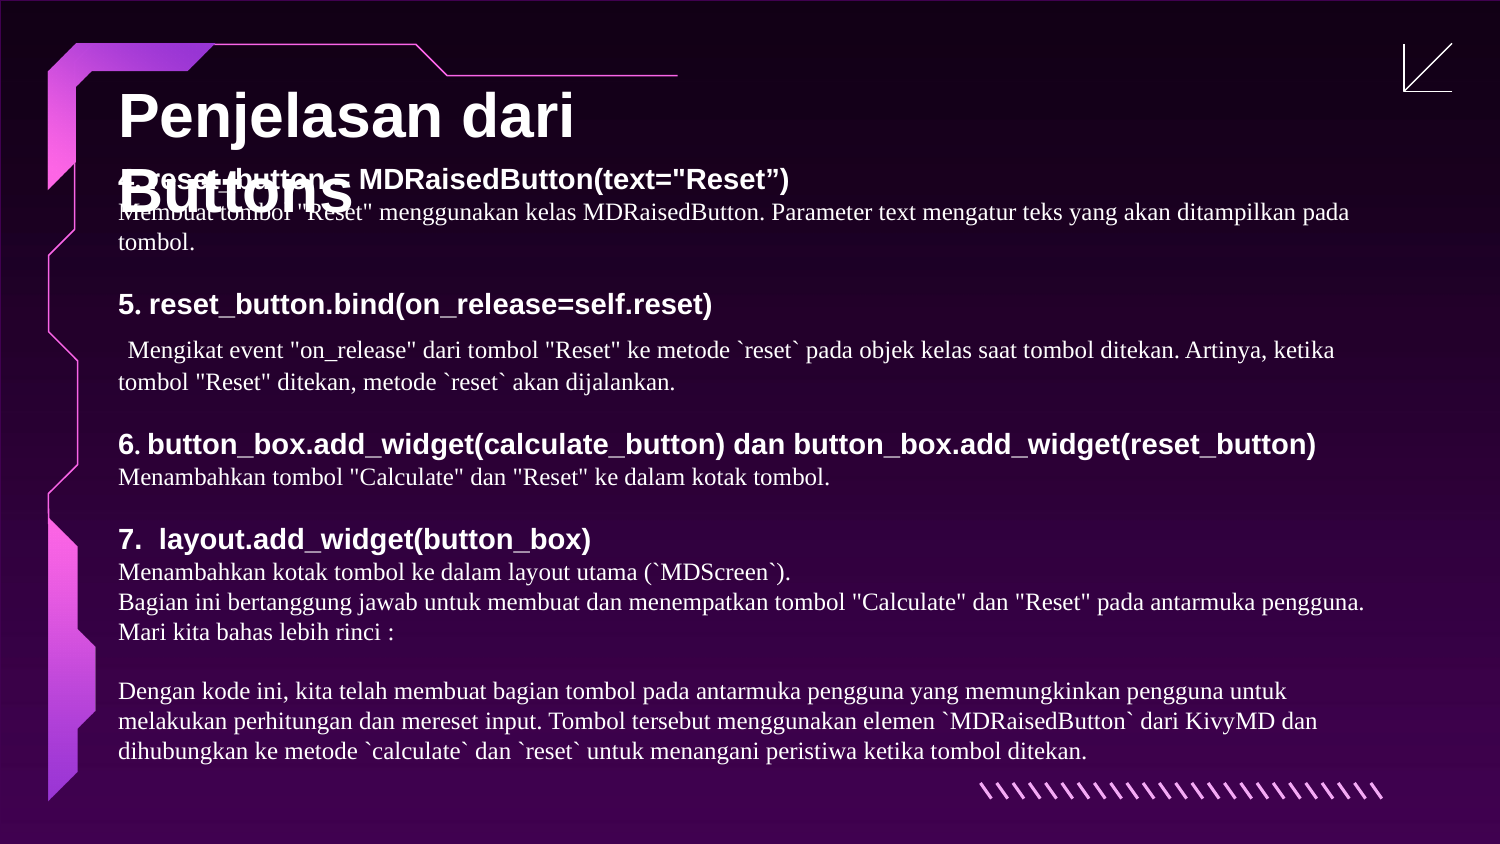

# Penjelasan dari Buttons
4. reset_button = MDRaisedButton(text="Reset”)
Membuat tombol "Reset" menggunakan kelas MDRaisedButton. Parameter text mengatur teks yang akan ditampilkan pada tombol.

5. reset_button.bind(on_release=self.reset)
 Mengikat event "on_release" dari tombol "Reset" ke metode `reset` pada objek kelas saat tombol ditekan. Artinya, ketika tombol "Reset" ditekan, metode `reset` akan dijalankan.

6. button_box.add_widget(calculate_button) dan button_box.add_widget(reset_button)
Menambahkan tombol "Calculate" dan "Reset" ke dalam kotak tombol.

7.  layout.add_widget(button_box)
Menambahkan kotak tombol ke dalam layout utama (`MDScreen`).
Bagian ini bertanggung jawab untuk membuat dan menempatkan tombol "Calculate" dan "Reset" pada antarmuka pengguna. Mari kita bahas lebih rinci :

Dengan kode ini, kita telah membuat bagian tombol pada antarmuka pengguna yang memungkinkan pengguna untuk melakukan perhitungan dan mereset input. Tombol tersebut menggunakan elemen `MDRaisedButton` dari KivyMD dan dihubungkan ke metode `calculate` dan `reset` untuk menangani peristiwa ketika tombol ditekan.